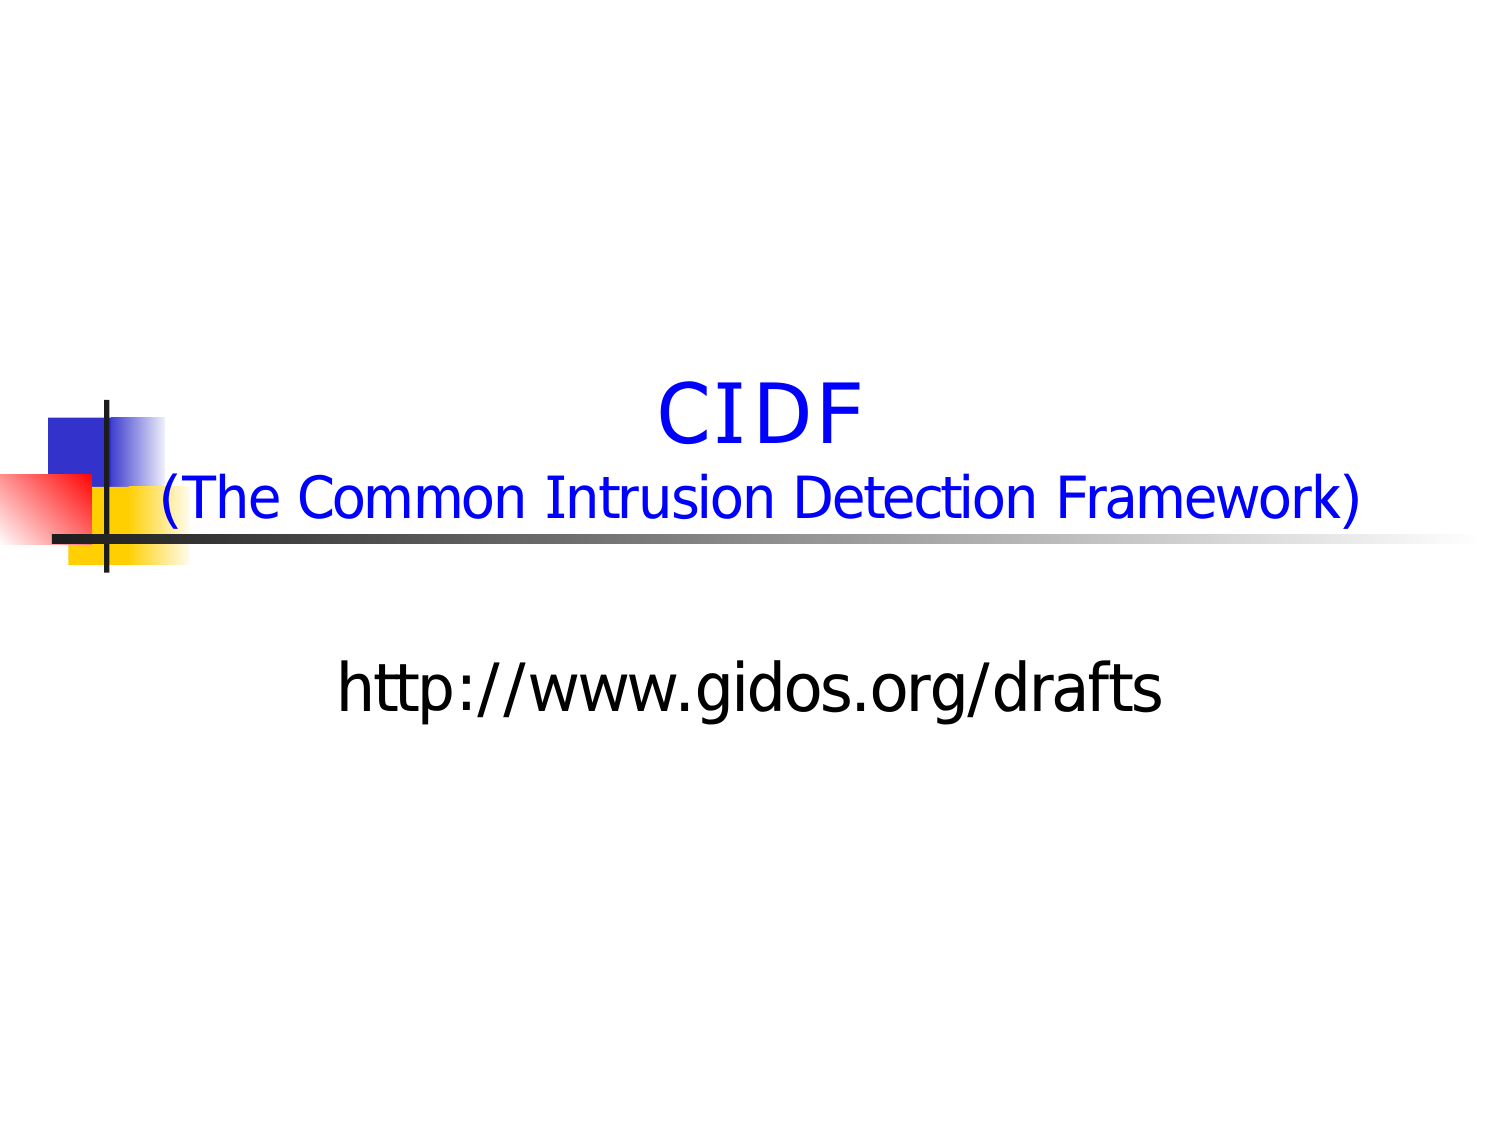

# CIDF (The Common Intrusion Detection Framework)
http://www.gidos.org/drafts